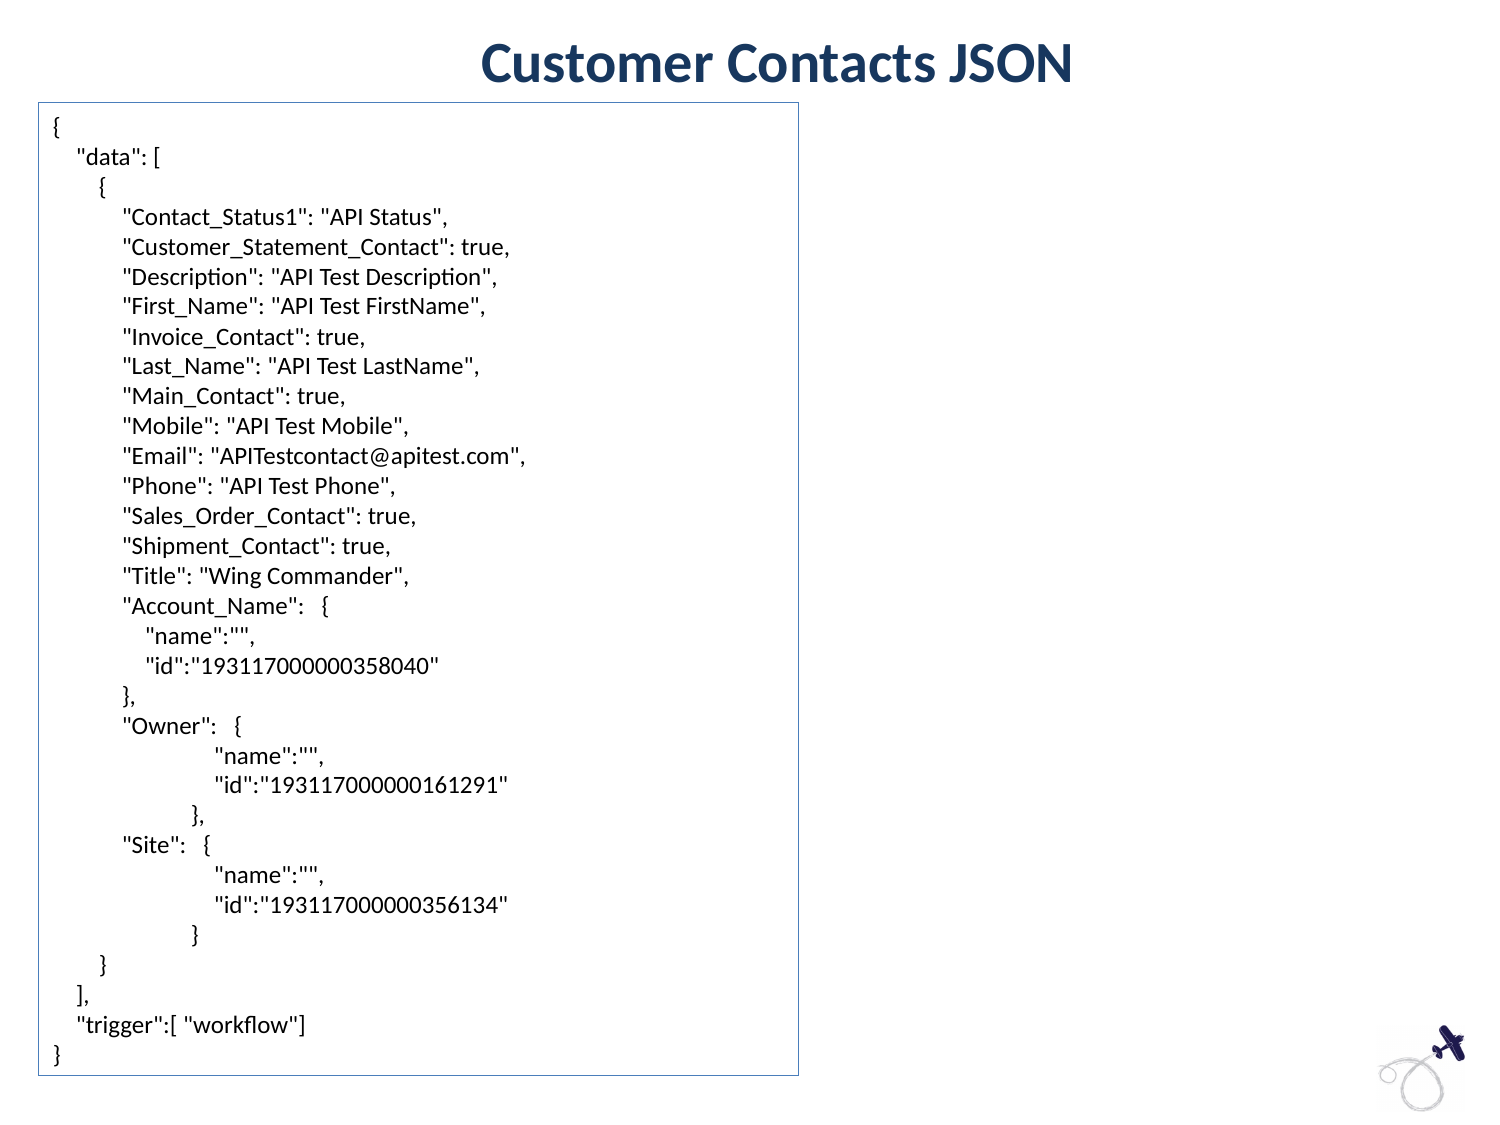

Customer Contacts JSON
{
    "data": [
        {
            "Contact_Status1": "API Status",
            "Customer_Statement_Contact": true,
            "Description": "API Test Description",
            "First_Name": "API Test FirstName",
            "Invoice_Contact": true,
            "Last_Name": "API Test LastName",
            "Main_Contact": true,
            "Mobile": "API Test Mobile",
            "Email": "APITestcontact@apitest.com",
            "Phone": "API Test Phone",
            "Sales_Order_Contact": true,
            "Shipment_Contact": true,
            "Title": "Wing Commander",
            "Account_Name":   {
                "name":"",
                "id":"193117000000358040"
            },
            "Owner":   {
                            "name":"",
                            "id":"193117000000161291"
                        },
            "Site":   {
                            "name":"",
                            "id":"193117000000356134"
                        }
        }
    ],
    "trigger":[ "workflow"]
}